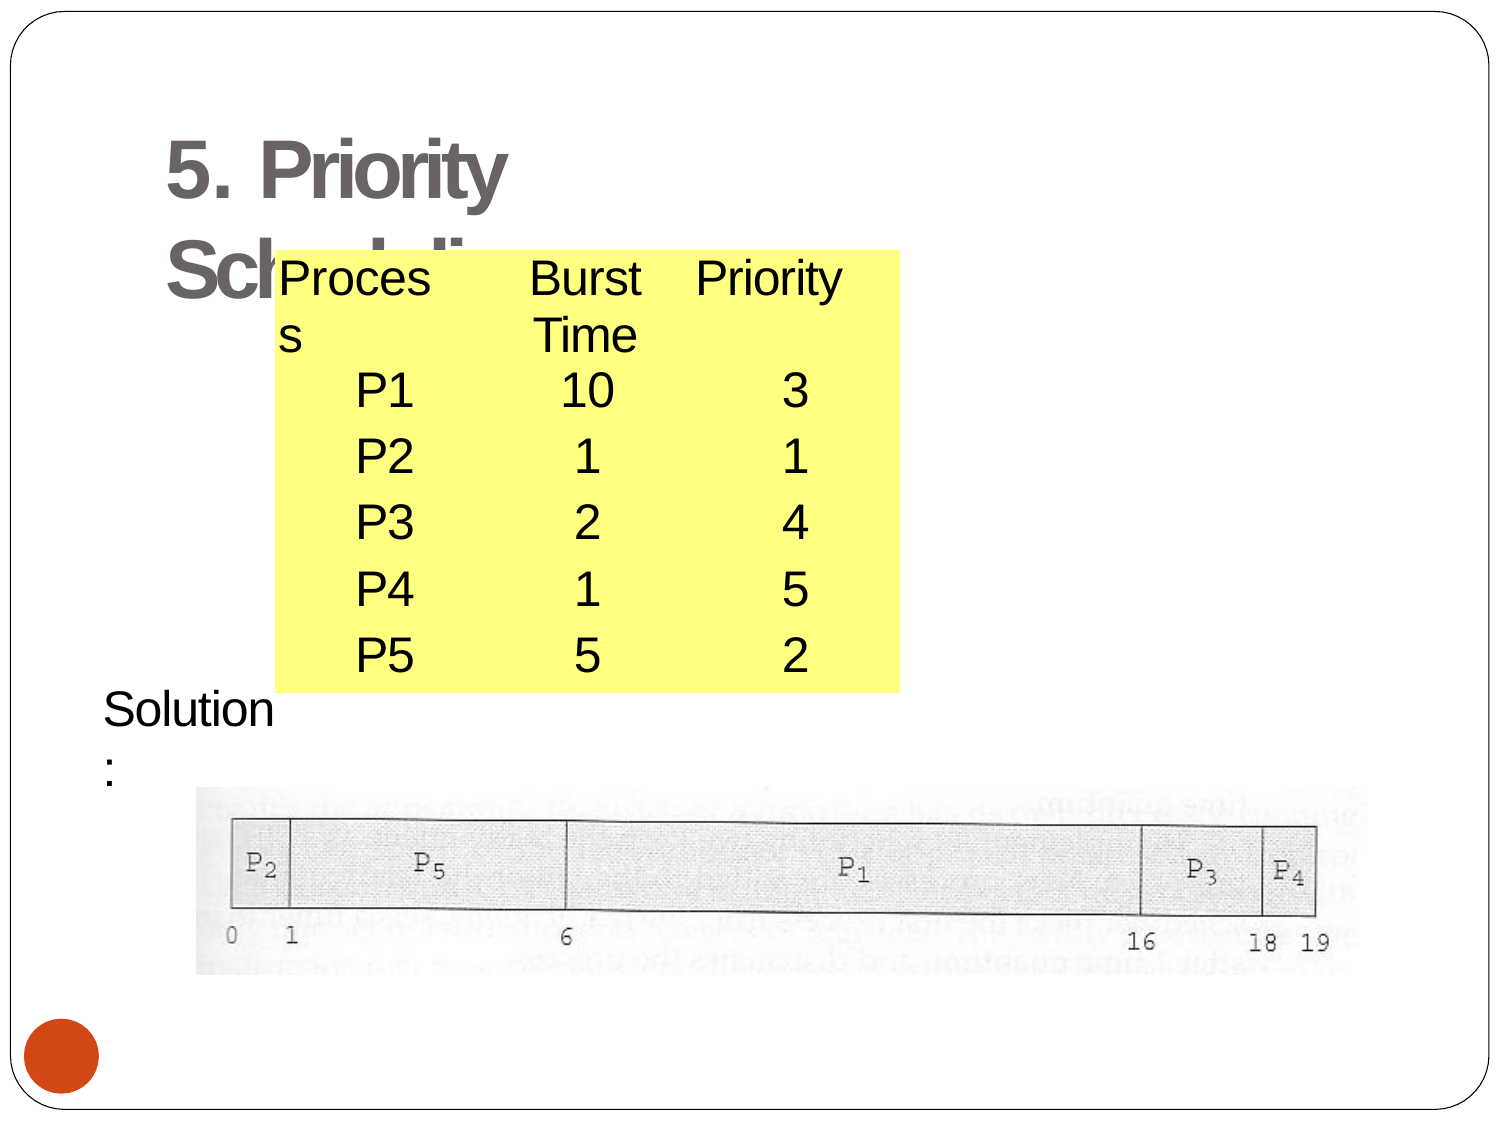

# 5. Priority Scheduling:
| Process | Burst Time | Priority |
| --- | --- | --- |
| P1 | 10 | 3 |
| P2 | 1 | 1 |
| P3 | 2 | 4 |
| P4 | 1 | 5 |
| P5 | 5 | 2 |
Solution :